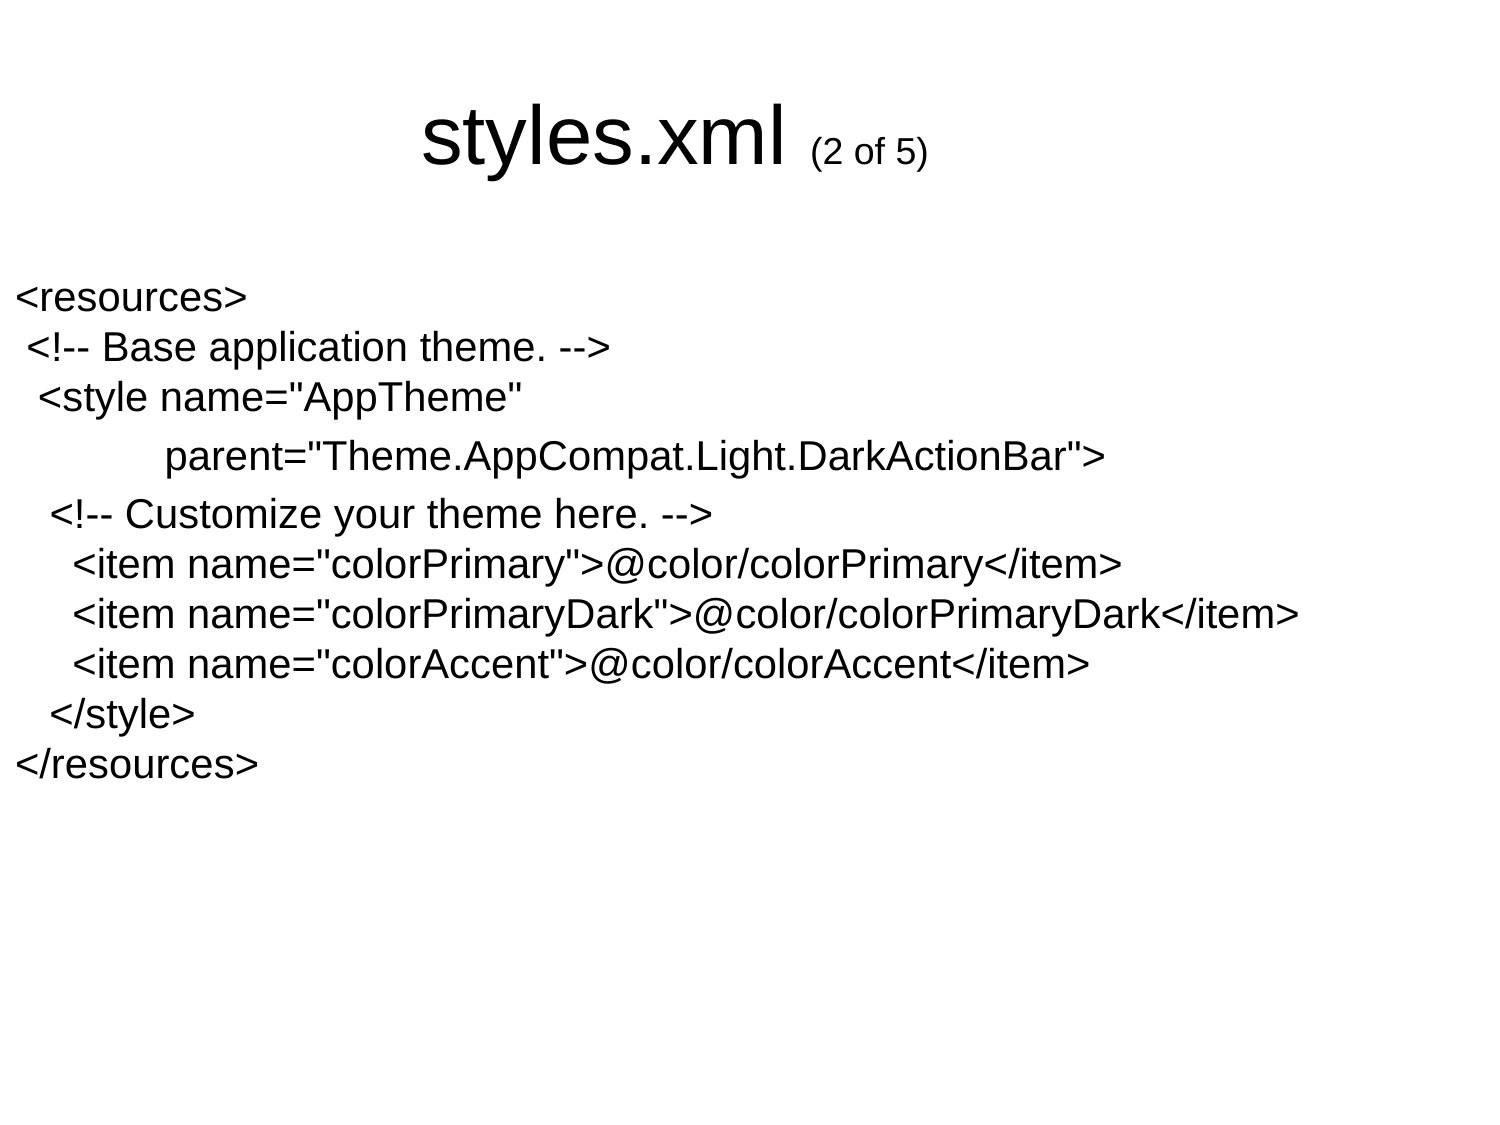

styles.xml (2 of 5)
<resources>
 <!-- Base application theme. -->
  <style name="AppTheme"
             parent="Theme.AppCompat.Light.DarkActionBar">
   <!-- Customize your theme here. -->
     <item name="colorPrimary">@color/colorPrimary</item>
     <item name="colorPrimaryDark">@color/colorPrimaryDark</item>
     <item name="colorAccent">@color/colorAccent</item>
   </style>
</resources>